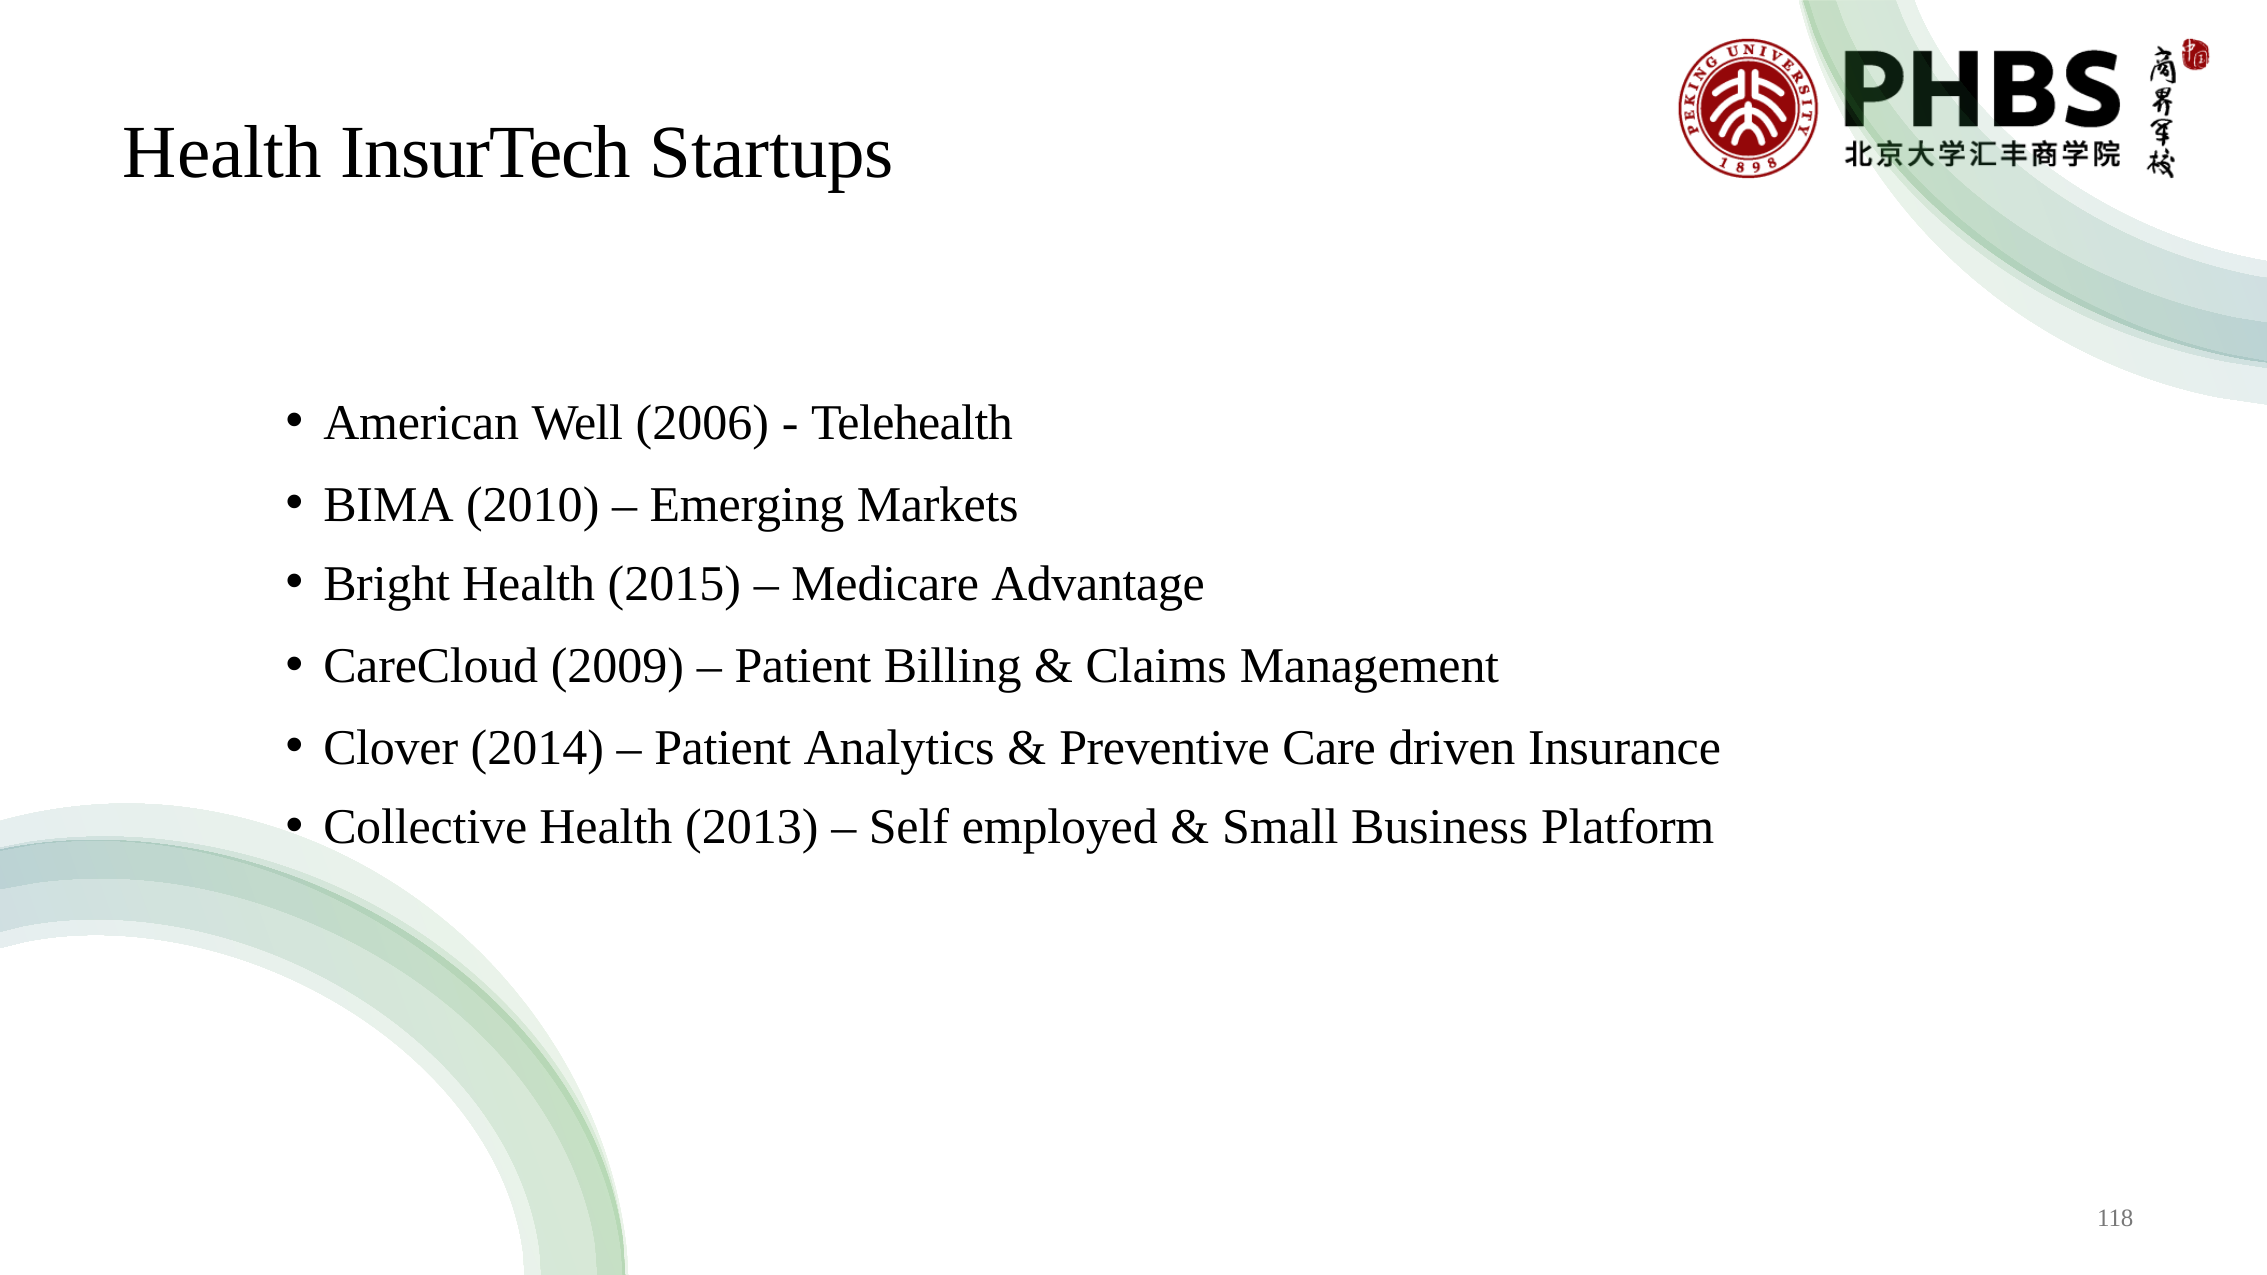

# Health InsurTech Startups
American Well (2006) - Telehealth
BIMA (2010) – Emerging Markets
Bright Health (2015) – Medicare Advantage
CareCloud (2009) – Patient Billing & Claims Management
Clover (2014) – Patient Analytics & Preventive Care driven Insurance
Collective Health (2013) – Self employed & Small Business Platform
118